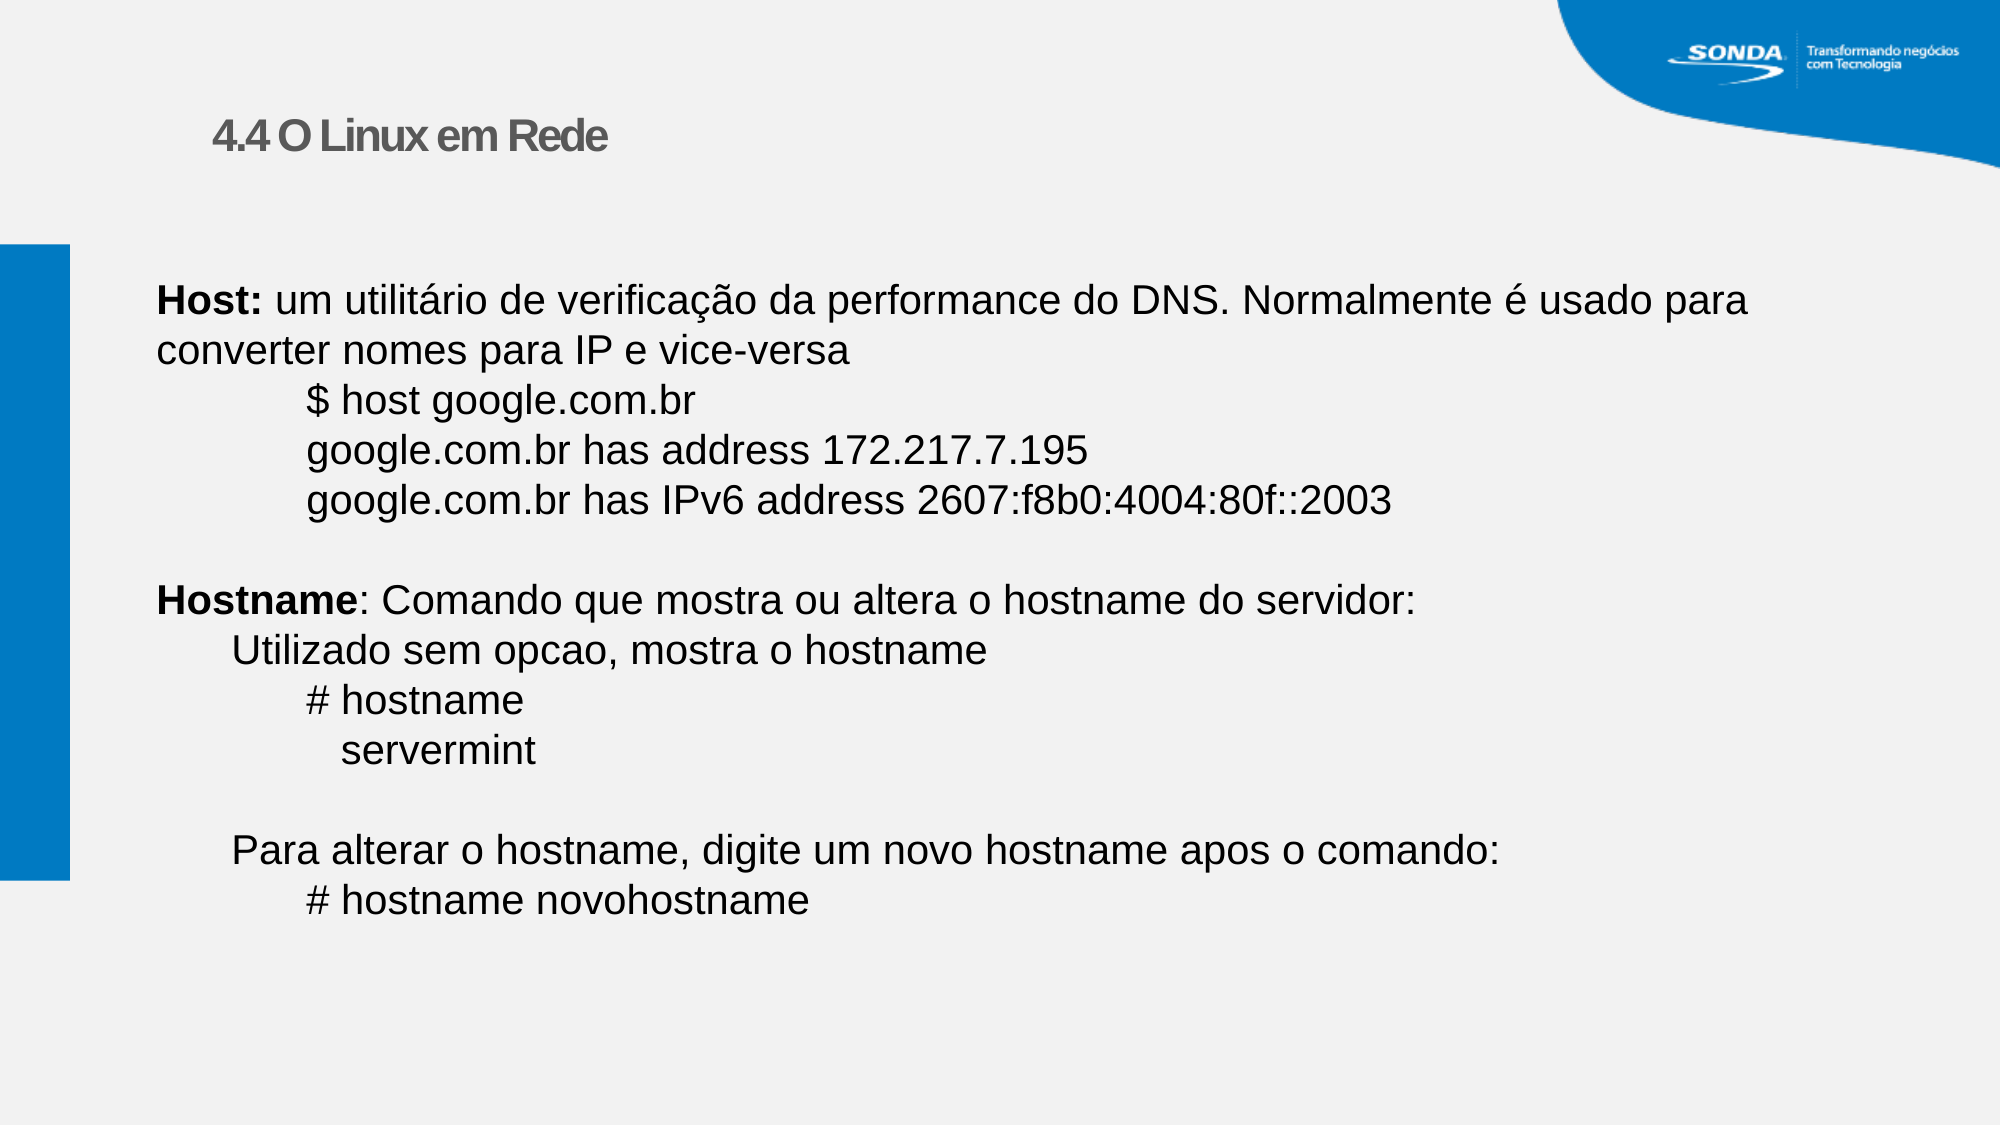

4.4 O Linux em Rede

Host: um utilitário de verificação da performance do DNS. Normalmente é usado para converter nomes para IP e vice-versa
	$ host google.com.br
	google.com.br has address 172.217.7.195
	google.com.br has IPv6 address 2607:f8b0:4004:80f::2003

Hostname: Comando que mostra ou altera o hostname do servidor:
Utilizado sem opcao, mostra o hostname
# hostname
   servermint

Para alterar o hostname, digite um novo hostname apos o comando:
# hostname novohostname